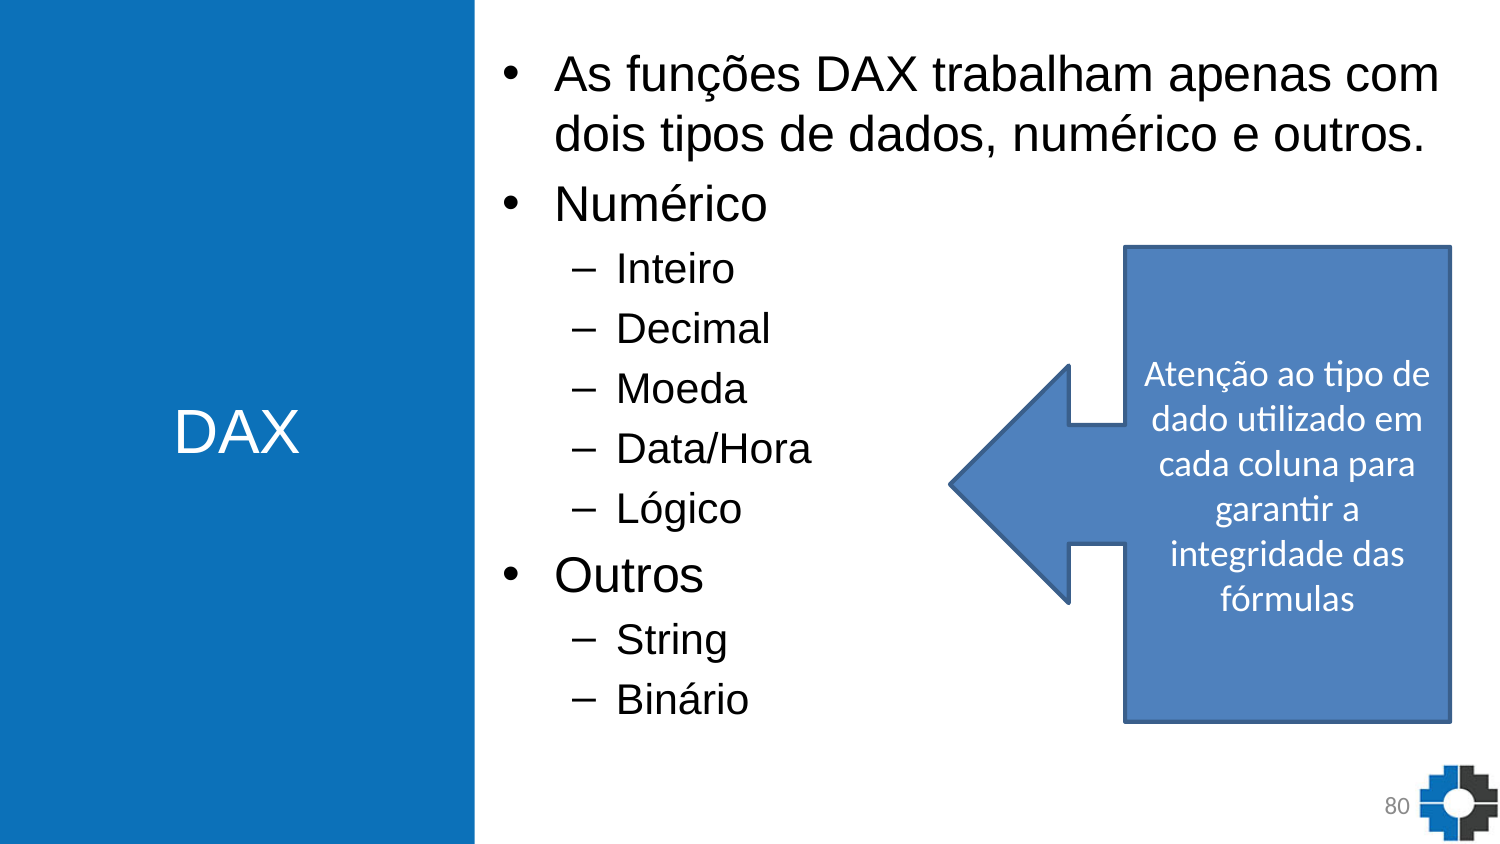

# DAX
As funções DAX trabalham apenas com dois tipos de dados, numérico e outros.
Numérico
Inteiro
Decimal
Moeda
Data/Hora
Lógico
Outros
String
Binário
Atenção ao tipo de dado utilizado em cada coluna para garantir a integridade das fórmulas
80